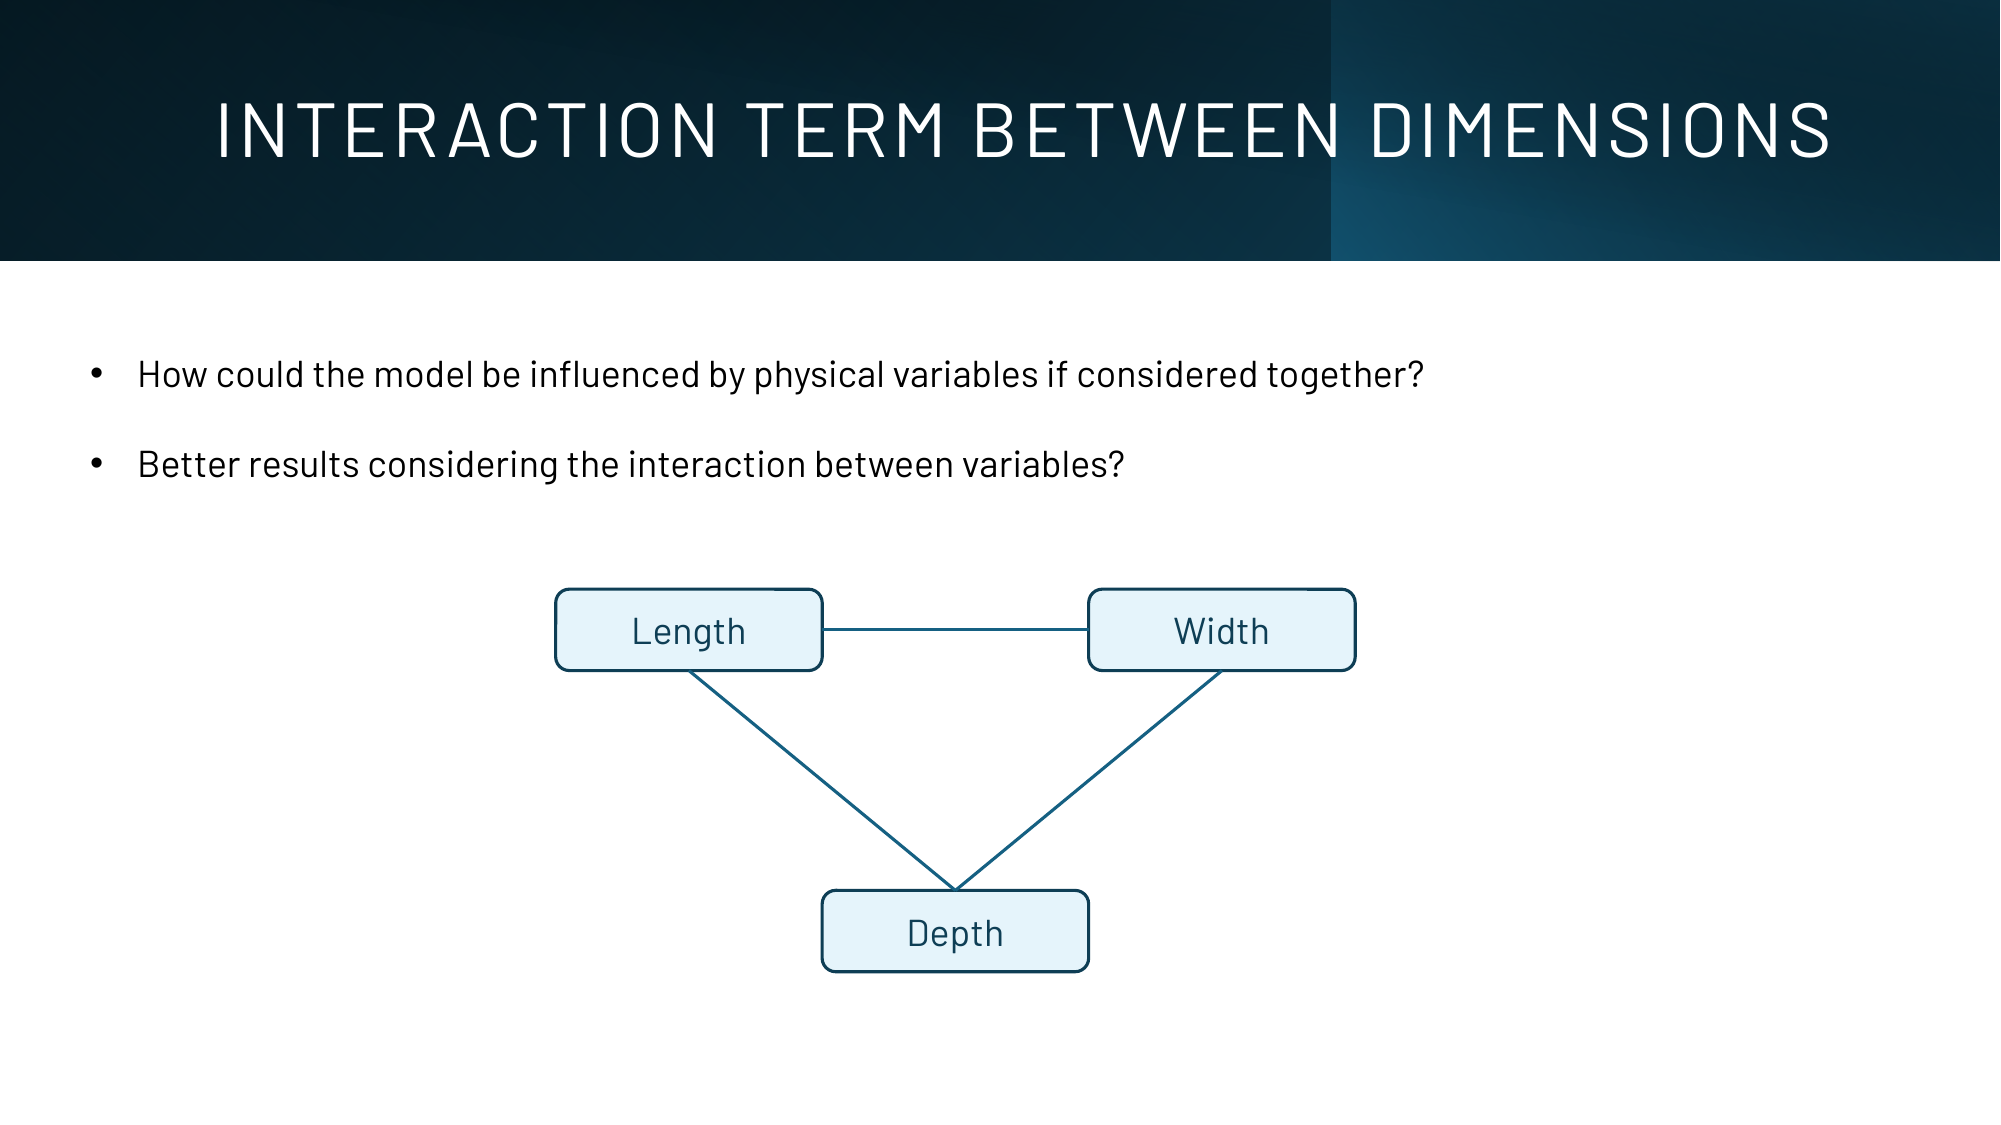

Interaction term between dimensions

How could the model be influenced by physical variables if considered together?

Better results considering the interaction between variables?

Length
Width
Depth